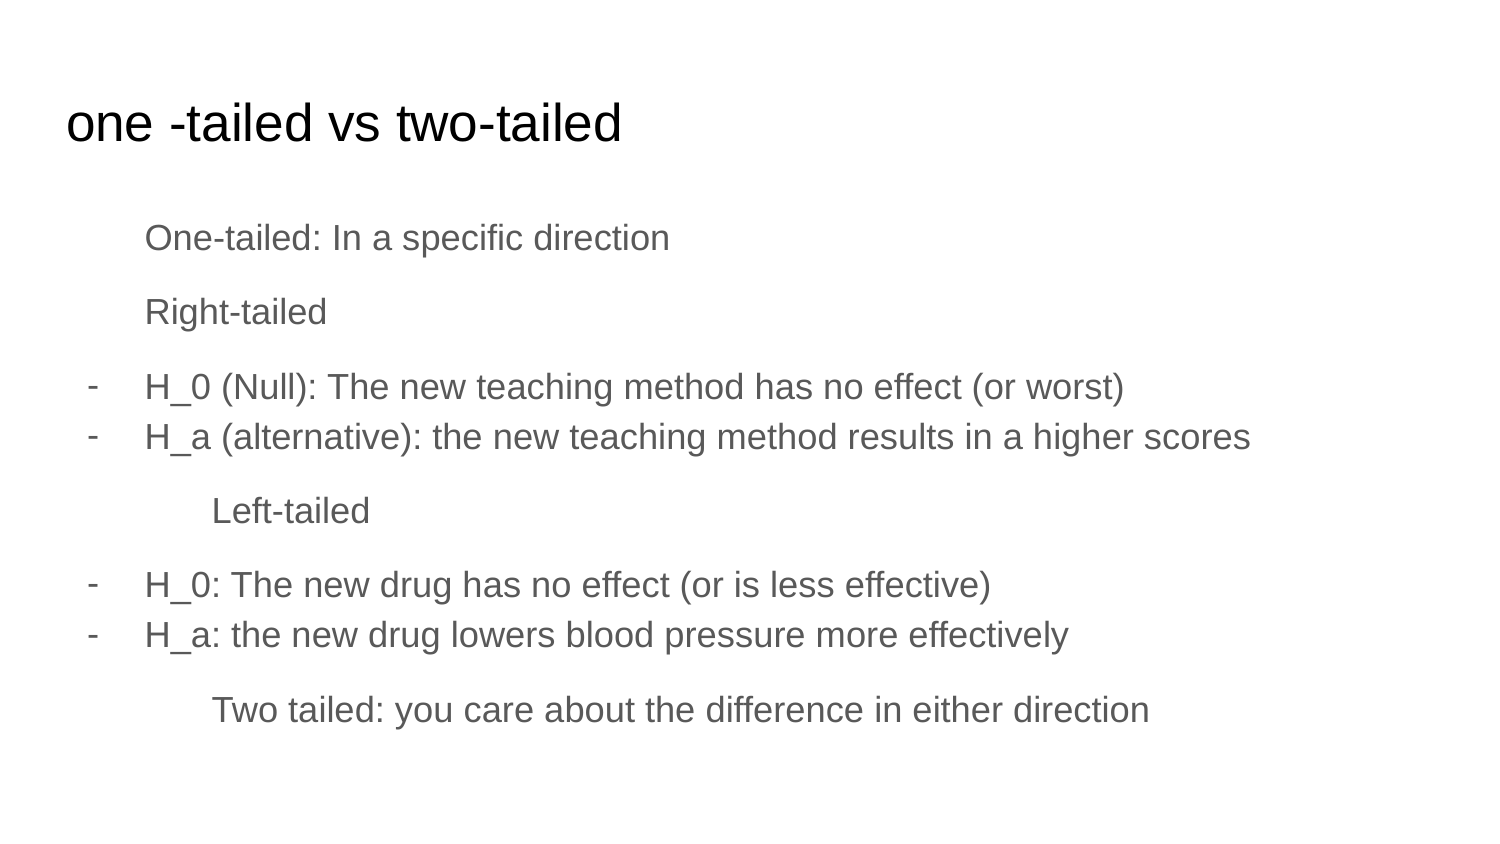

# one -tailed vs two-tailed
One-tailed: In a specific direction
Right-tailed
H_0 (Null): The new teaching method has no effect (or worst)
H_a (alternative): the new teaching method results in a higher scores
	Left-tailed
H_0: The new drug has no effect (or is less effective)
H_a: the new drug lowers blood pressure more effectively
	Two tailed: you care about the difference in either direction